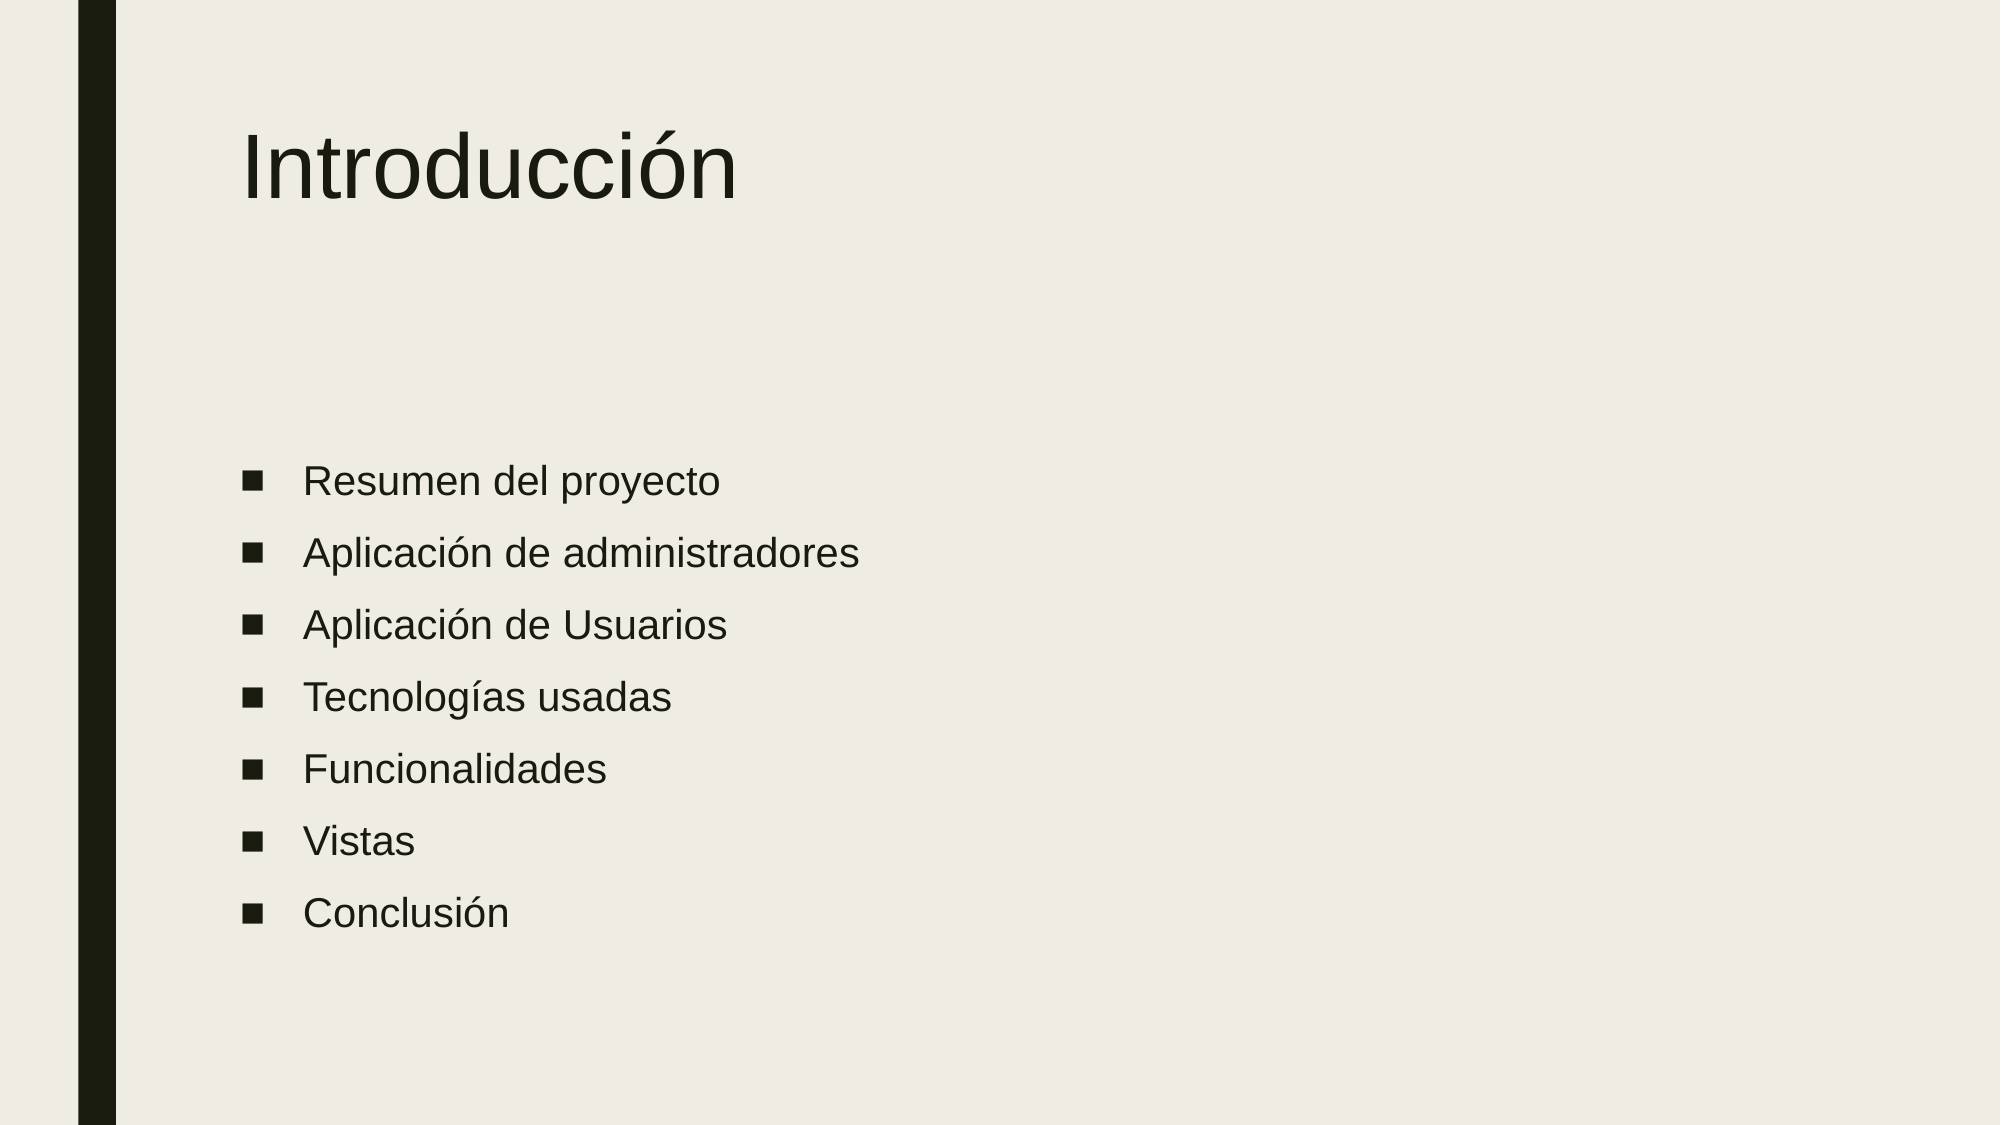

# Introducción

Resumen del proyecto
Aplicación de administradores
Aplicación de Usuarios
Tecnologías usadas
Funcionalidades
Vistas
Conclusión